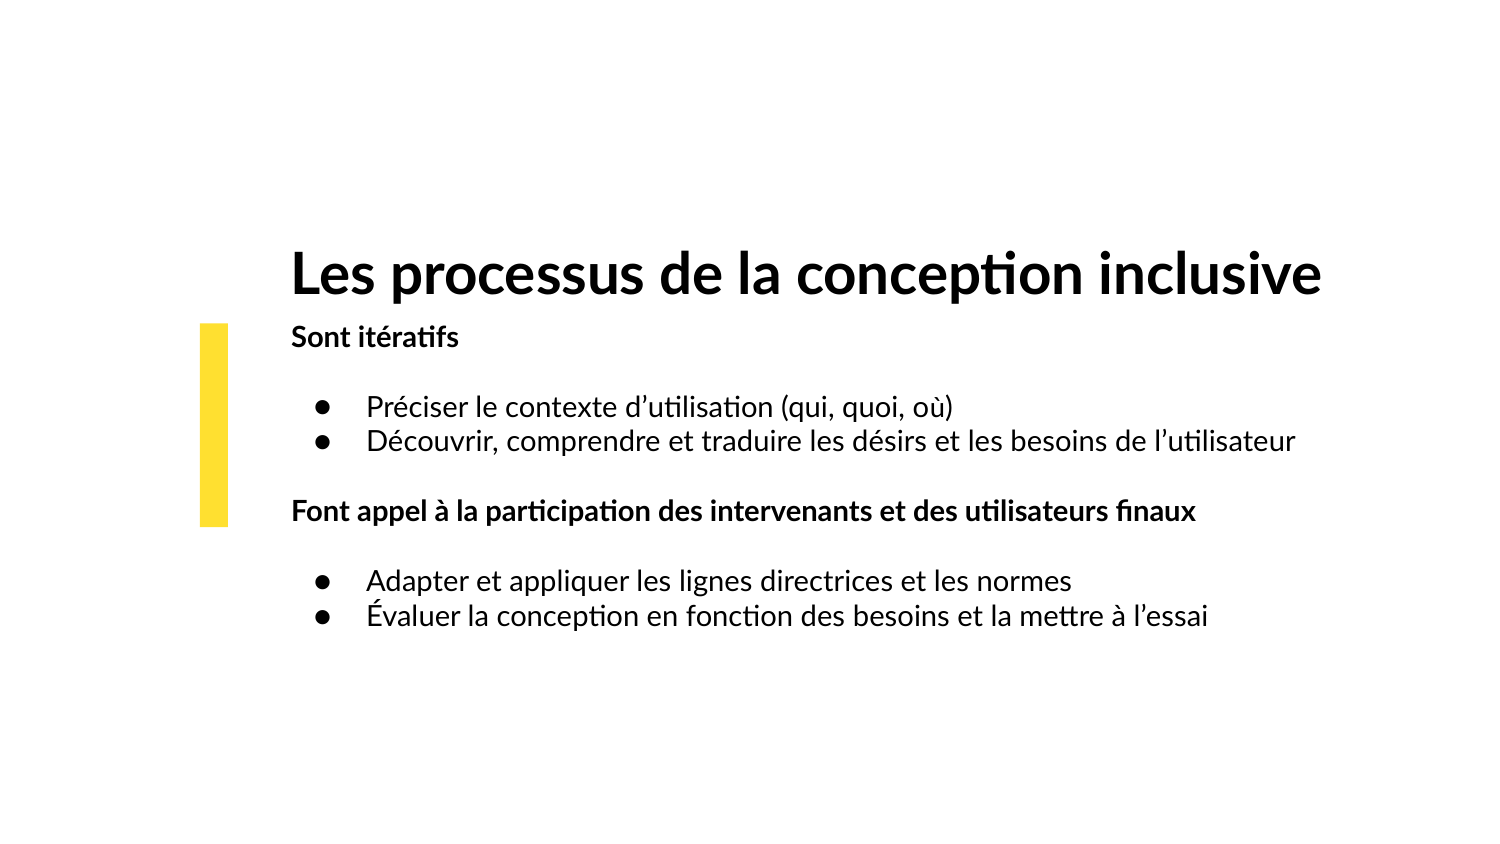

# Les processus de la conception inclusive

Sont itératifs
Préciser le contexte d’utilisation (qui, quoi, où)
Découvrir, comprendre et traduire les désirs et les besoins de l’utilisateur
Font appel à la participation des intervenants et des utilisateurs finaux
Adapter et appliquer les lignes directrices et les normes
Évaluer la conception en fonction des besoins et la mettre à l’essai